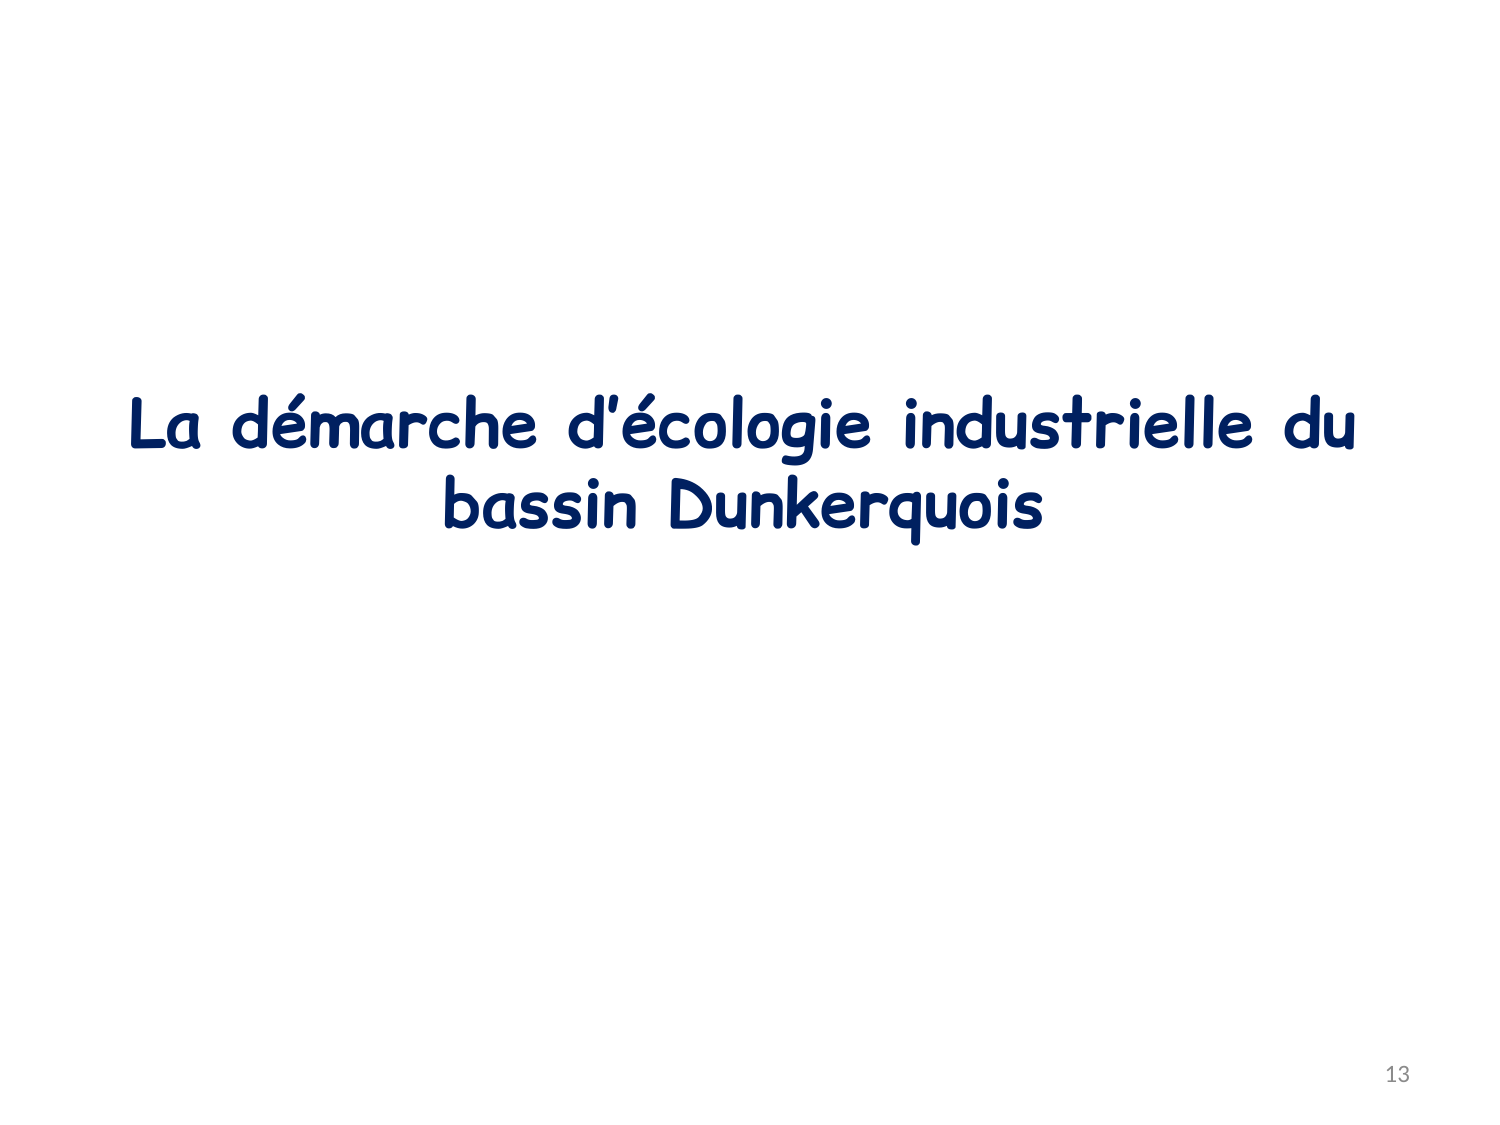

La démarche d’écologie industrielle du bassin Dunkerquois
13